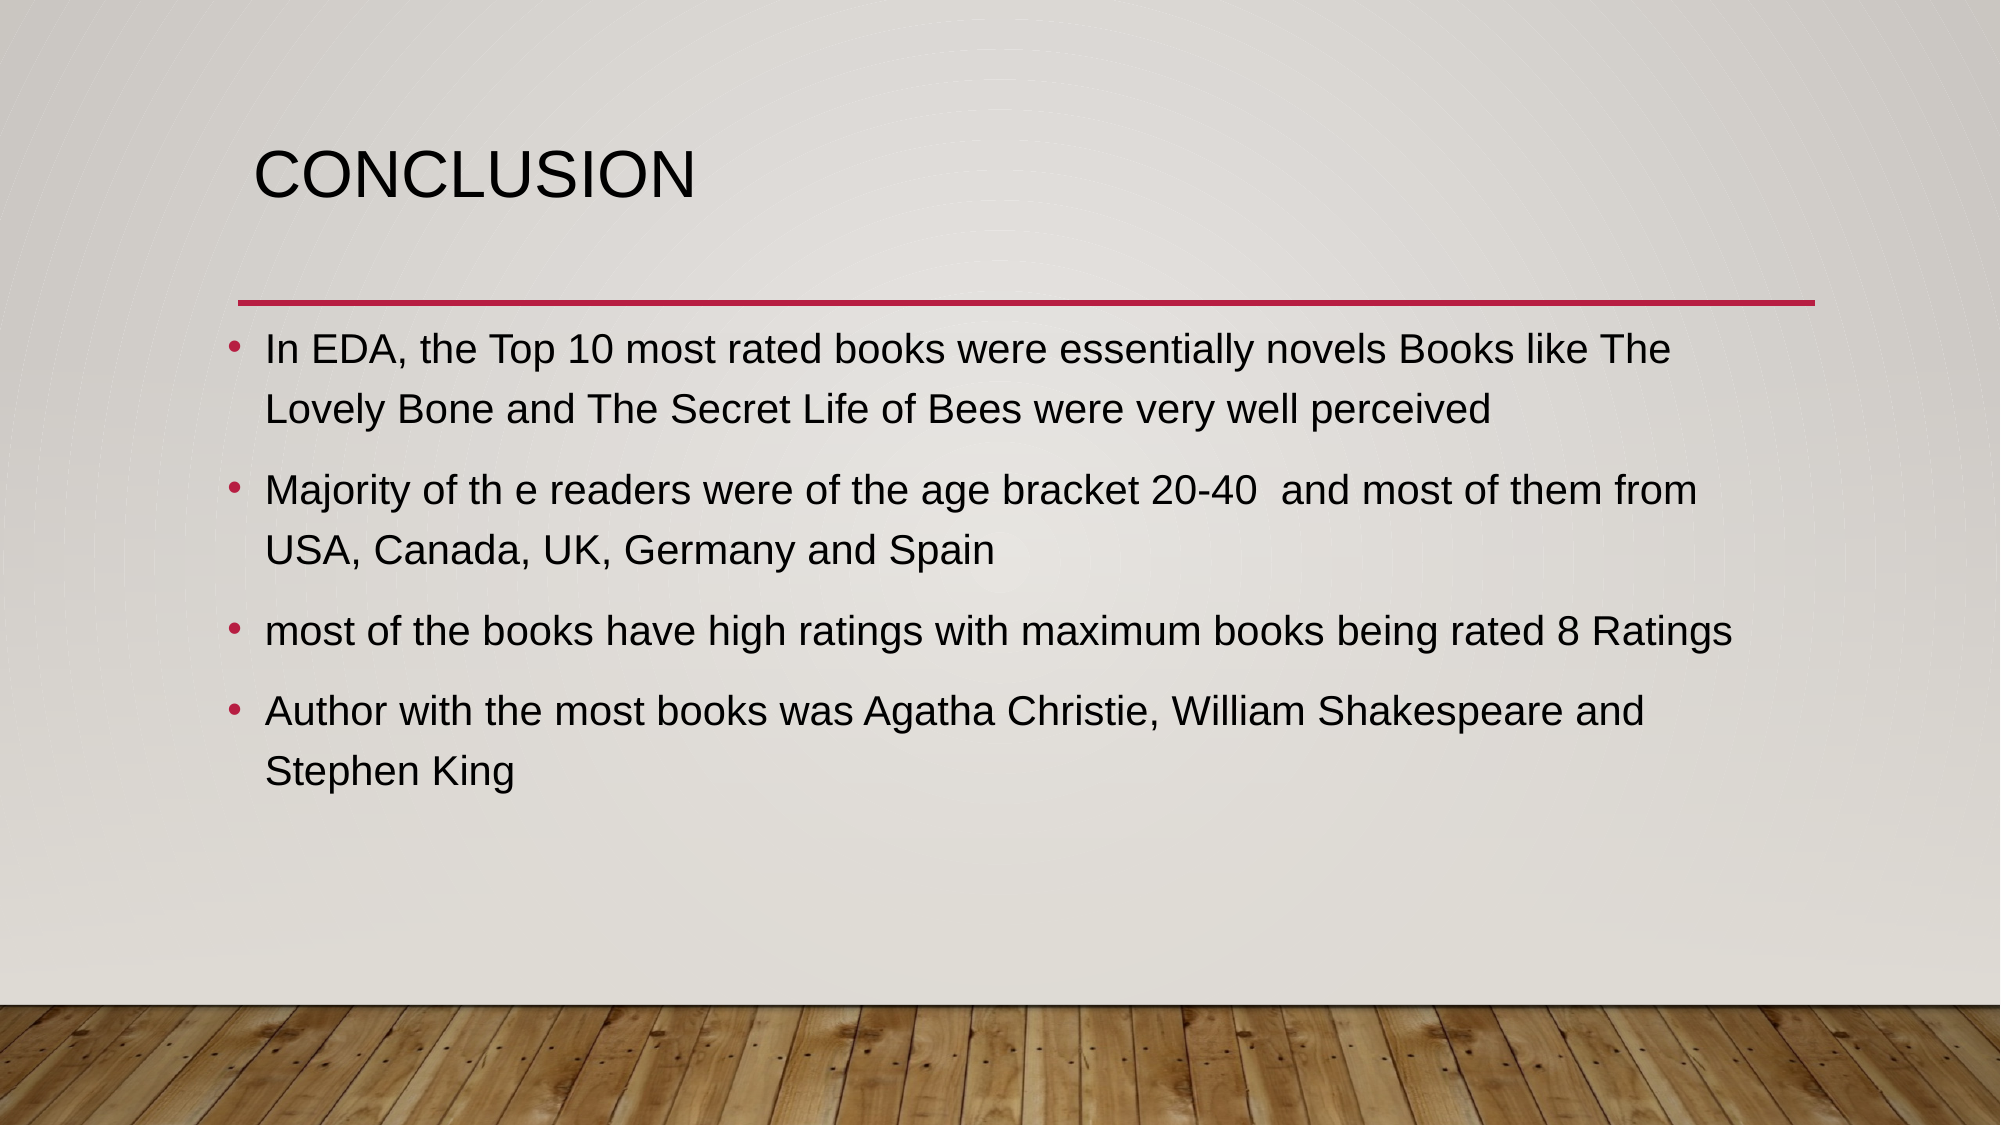

# conclusion
In EDA, the Top 10 most rated books were essentially novels Books like The Lovely Bone and The Secret Life of Bees were very well perceived
Majority of th e readers were of the age bracket 20-40  and most of them from USA, Canada, UK, Germany and Spain
most of the books have high ratings with maximum books being rated 8 Ratings
Author with the most books was Agatha Christie, William Shakespeare and Stephen King